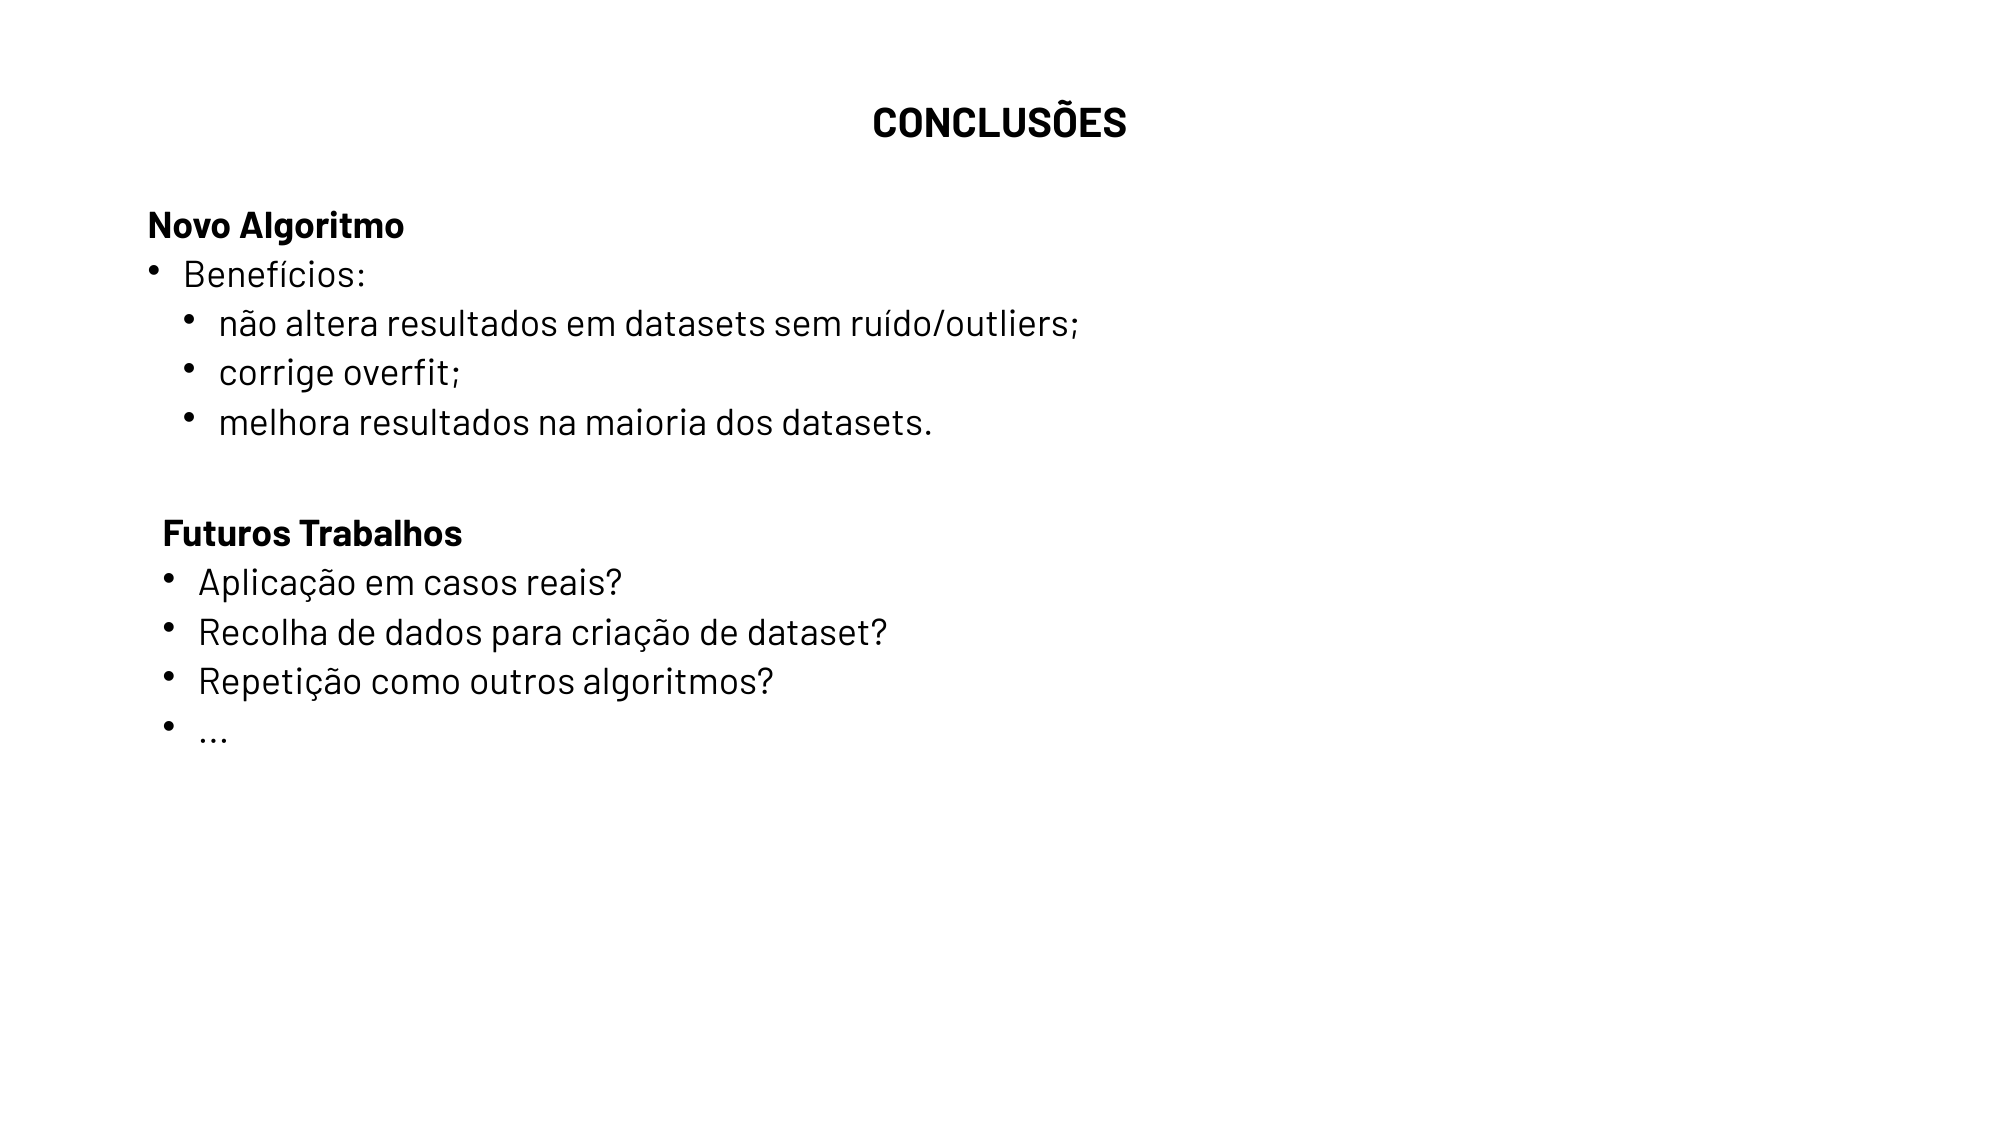

# CONCLUSÕES
Novo Algoritmo
Benefícios:
não altera resultados em datasets sem ruído/outliers;
corrige overfit;
melhora resultados na maioria dos datasets.
Futuros Trabalhos
Aplicação em casos reais?
Recolha de dados para criação de dataset?
Repetição como outros algoritmos?
...